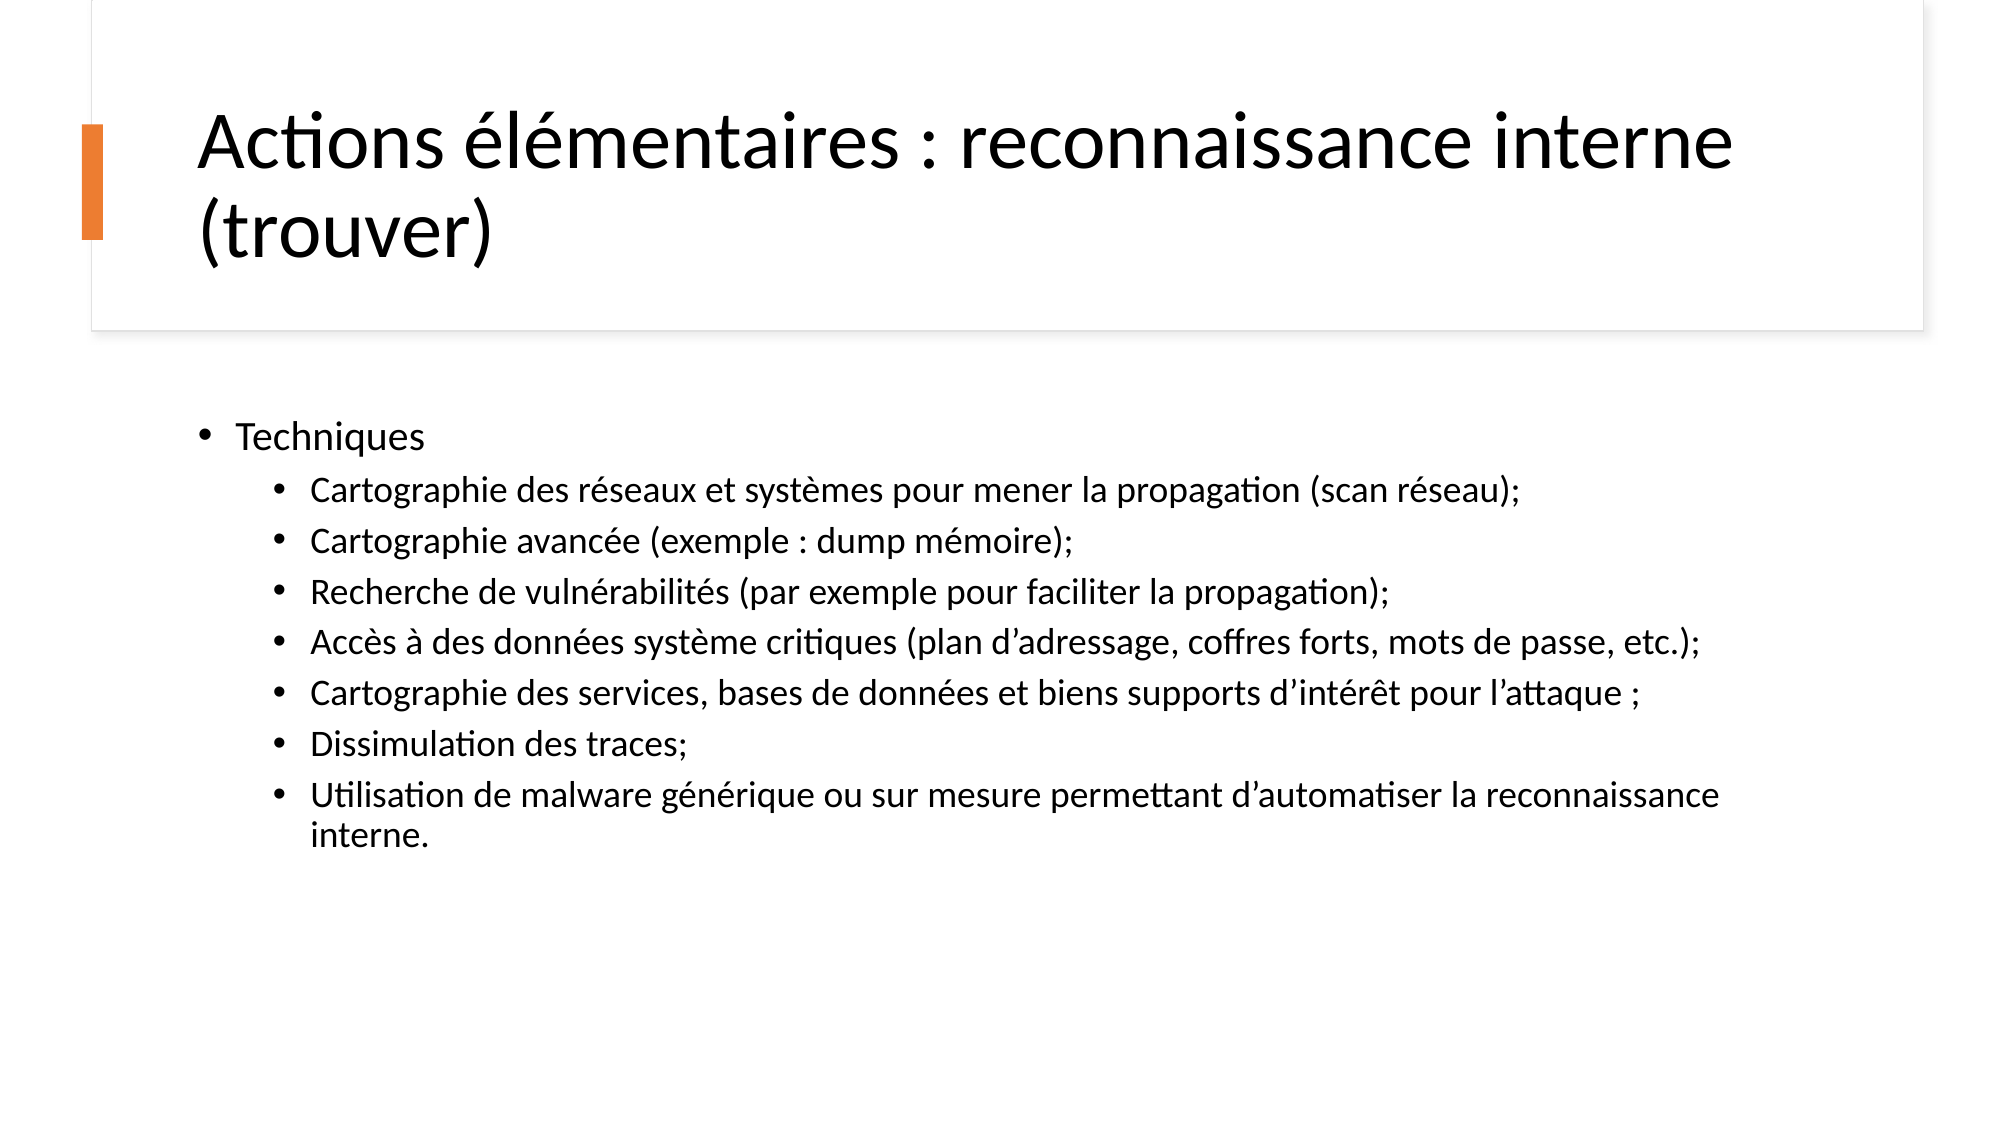

# Actions élémentaires : reconnaissance interne (trouver)

Techniques
Cartographie des réseaux et systèmes pour mener la propagation (scan réseau);
Cartographie avancée (exemple : dump mémoire);
Recherche de vulnérabilités (par exemple pour faciliter la propagation);
Accès à des données système critiques (plan d’adressage, coffres forts, mots de passe, etc.);
Cartographie des services, bases de données et biens supports d’intérêt pour l’attaque ;
Dissimulation des traces;
Utilisation de malware générique ou sur mesure permettant d’automatiser la reconnaissance interne.